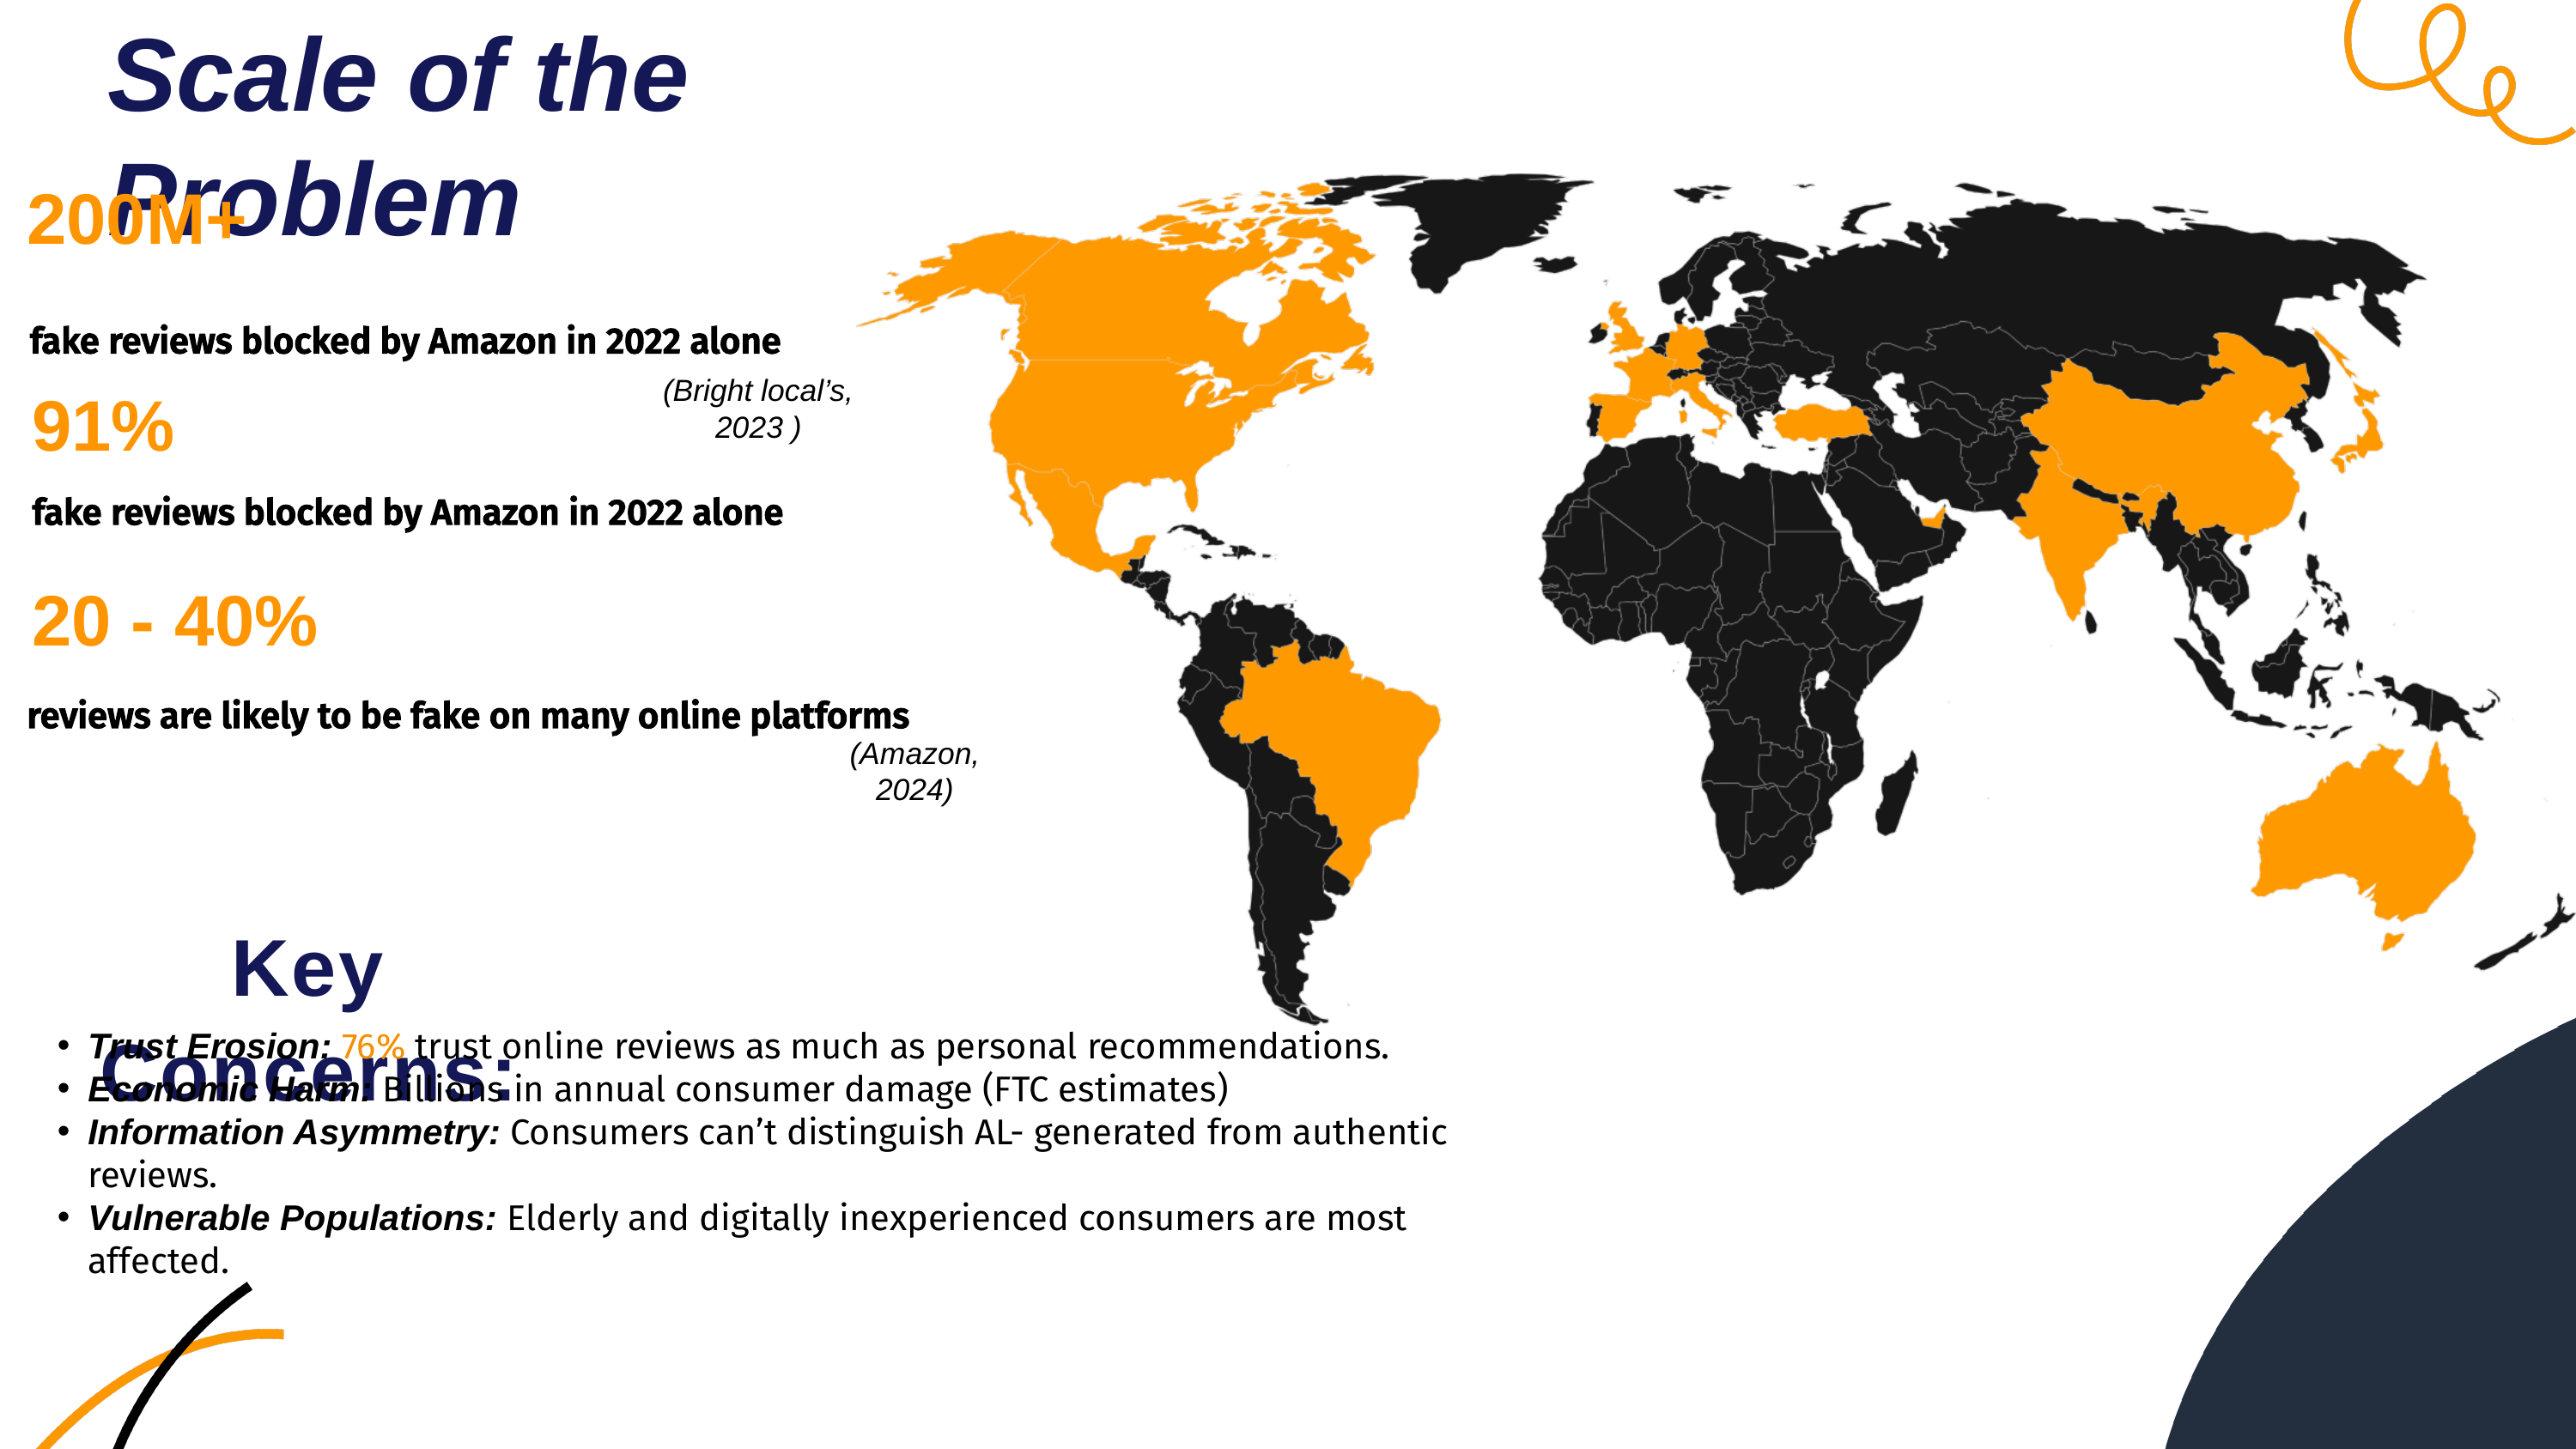

Scale of the Problem

200M+

fake reviews blocked by Amazon in 2022 alone

(Bright local’s, 2023 )

91%

fake reviews blocked by Amazon in 2022 alone

20 - 40%

reviews are likely to be fake on many online platforms

(Amazon, 2024)

Key Concerns:

Trust Erosion: 76% trust online reviews as much as personal recommendations.
Economic Harm: Billions in annual consumer damage (FTC estimates)
Information Asymmetry: Consumers can’t distinguish AL- generated from authentic reviews.
Vulnerable Populations: Elderly and digitally inexperienced consumers are most affected.